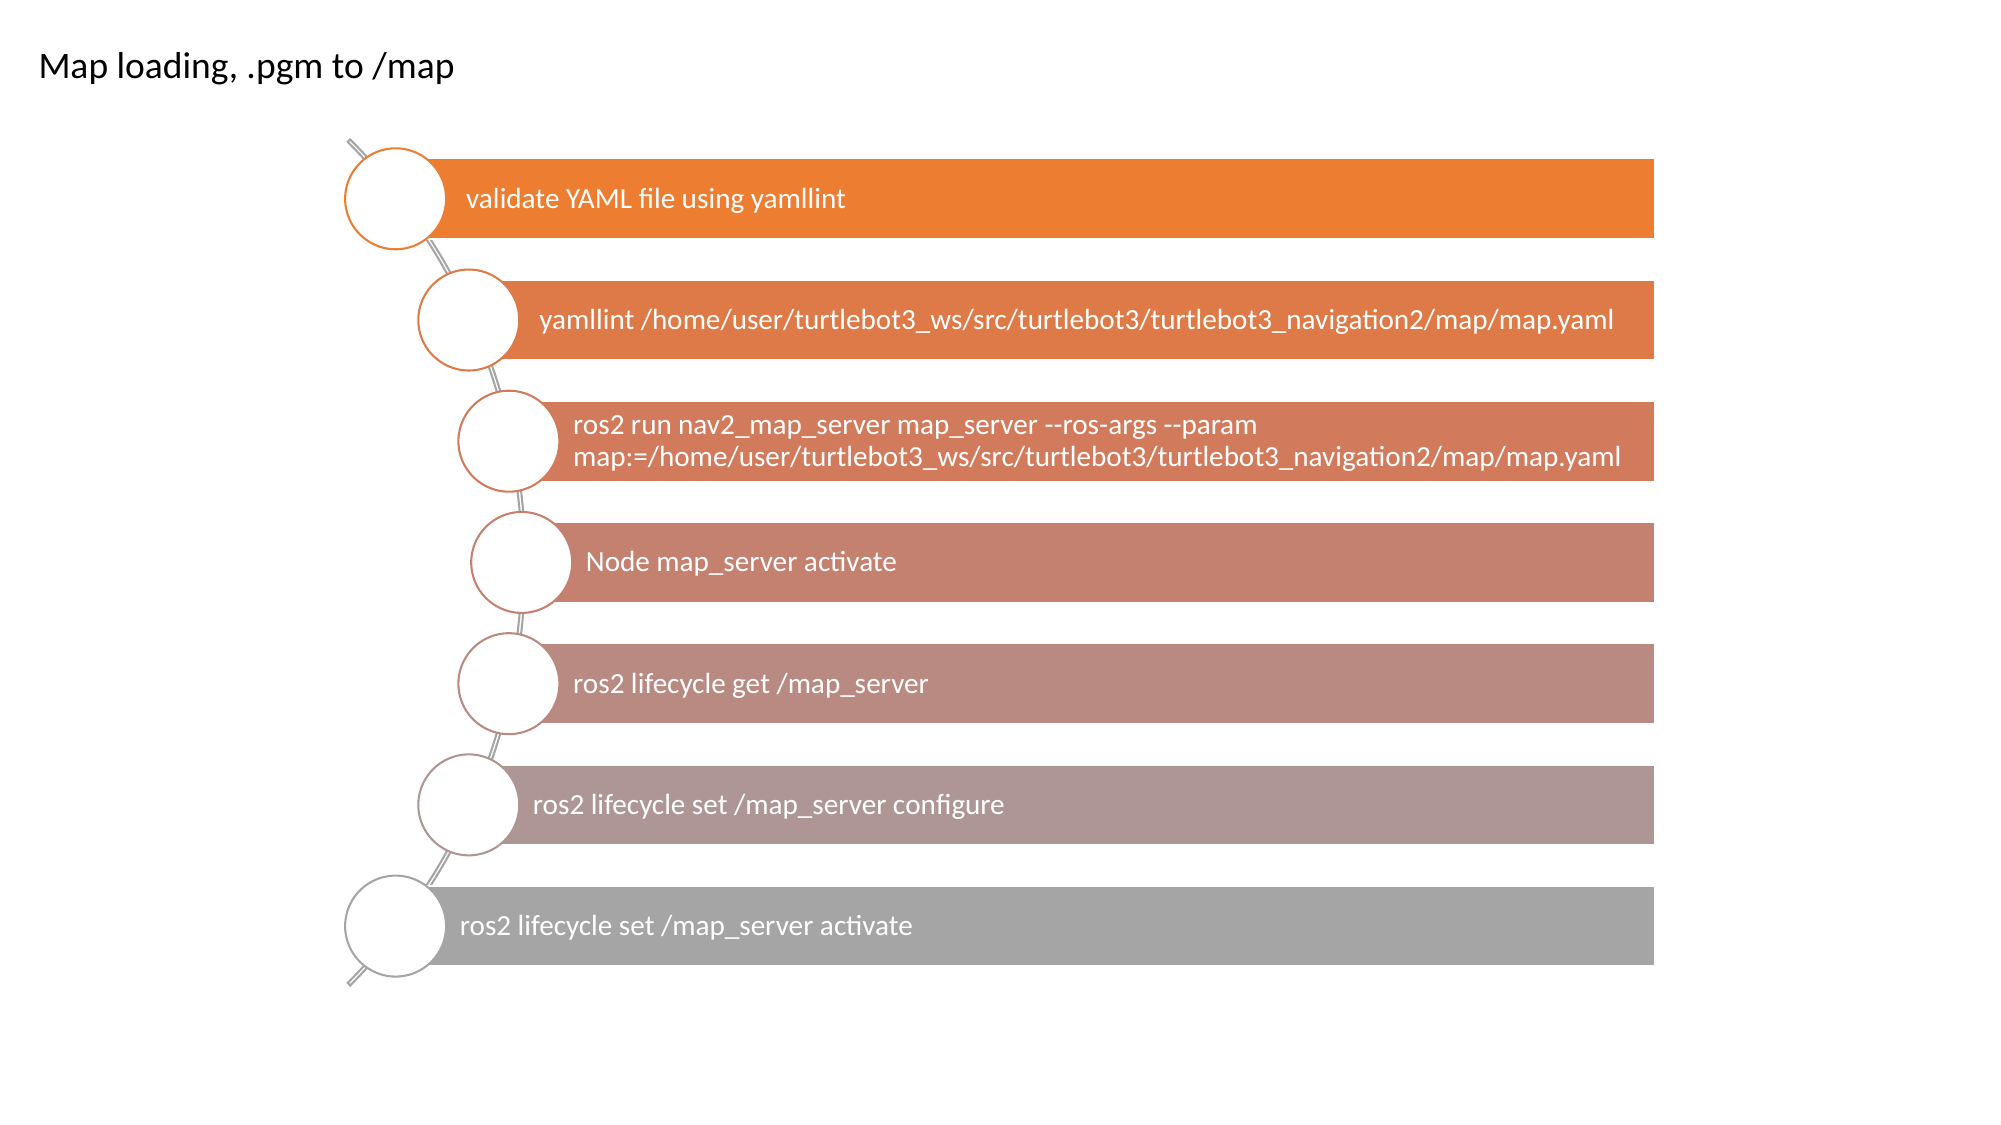

Map loading, .pgm to /map
 validate YAML file using yamllint
 yamllint /home/user/turtlebot3_ws/src/turtlebot3/turtlebot3_navigation2/map/map.yaml
ros2 run nav2_map_server map_server --ros-args --param map:=/home/user/turtlebot3_ws/src/turtlebot3/turtlebot3_navigation2/map/map.yaml
Node map_server activate
ros2 lifecycle get /map_server
ros2 lifecycle set /map_server configure
ros2 lifecycle set /map_server activate